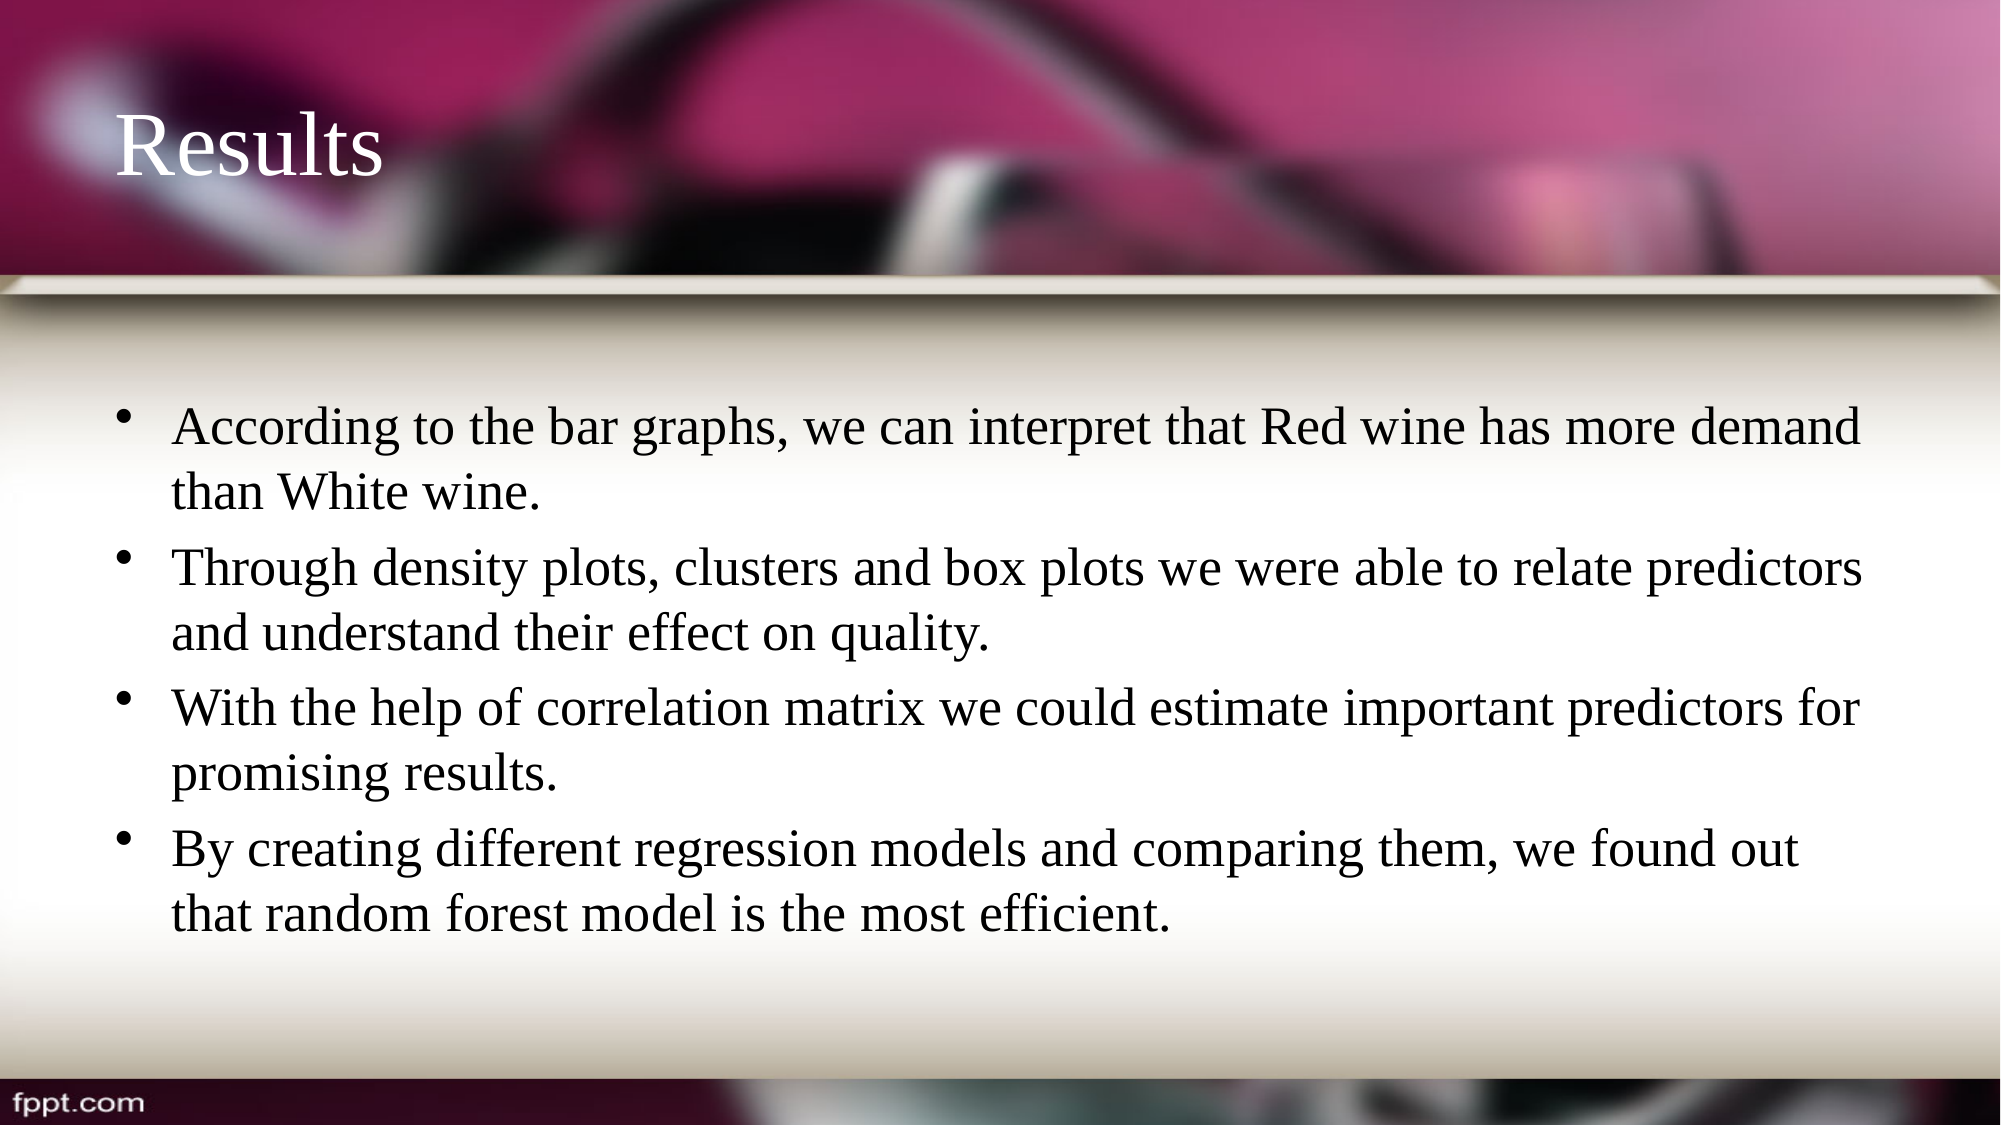

# Results
According to the bar graphs, we can interpret that Red wine has more demand than White wine.
Through density plots, clusters and box plots we were able to relate predictors and understand their effect on quality.
With the help of correlation matrix we could estimate important predictors for promising results.
By creating different regression models and comparing them, we found out that random forest model is the most efficient.